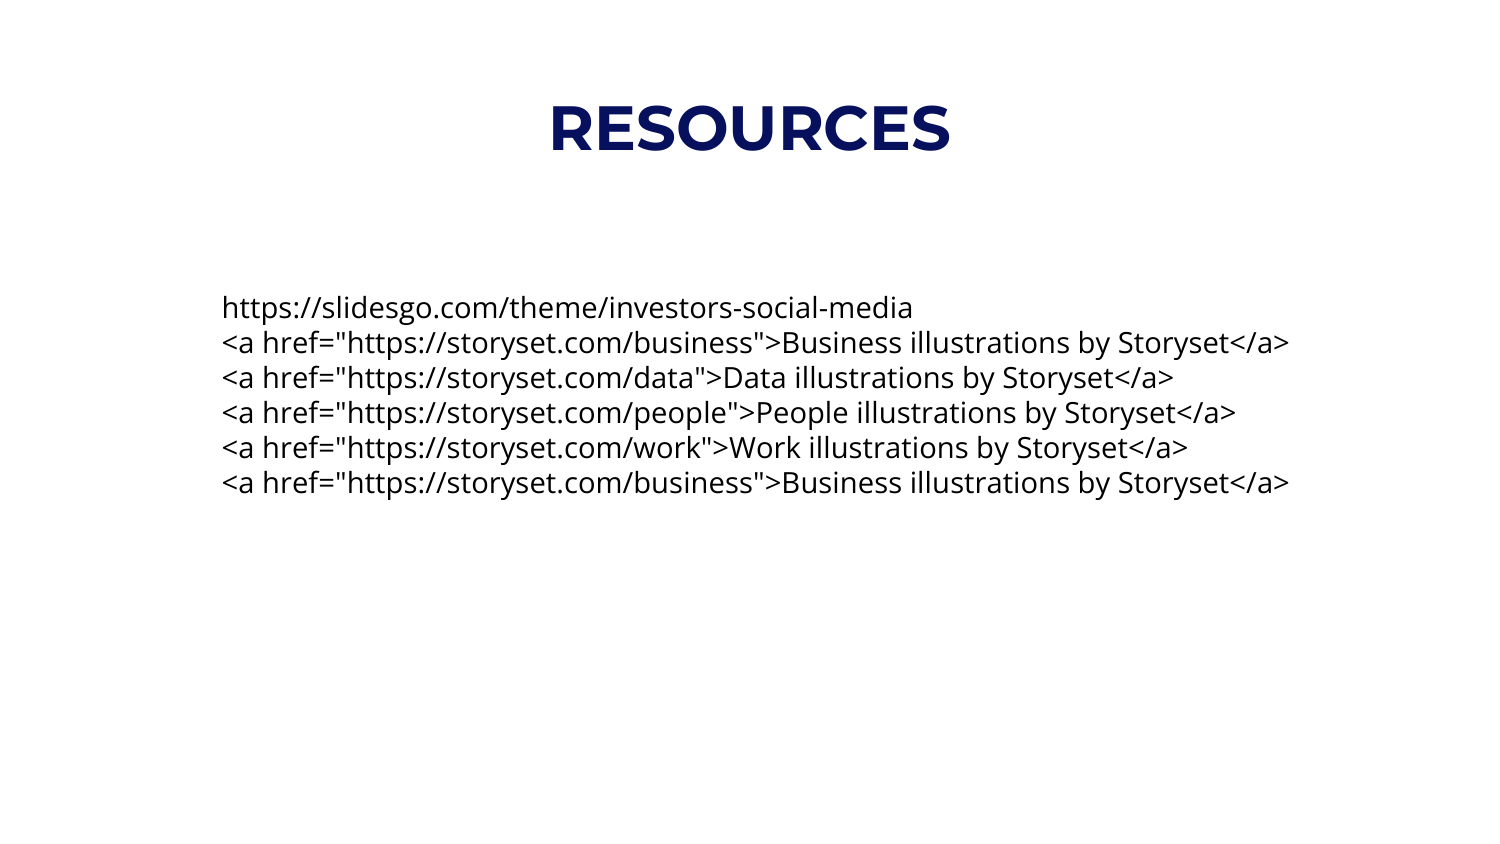

# RESOURCES
https://slidesgo.com/theme/investors-social-media
<a href="https://storyset.com/business">Business illustrations by Storyset</a>
<a href="https://storyset.com/data">Data illustrations by Storyset</a>
<a href="https://storyset.com/people">People illustrations by Storyset</a>
<a href="https://storyset.com/work">Work illustrations by Storyset</a>
<a href="https://storyset.com/business">Business illustrations by Storyset</a>